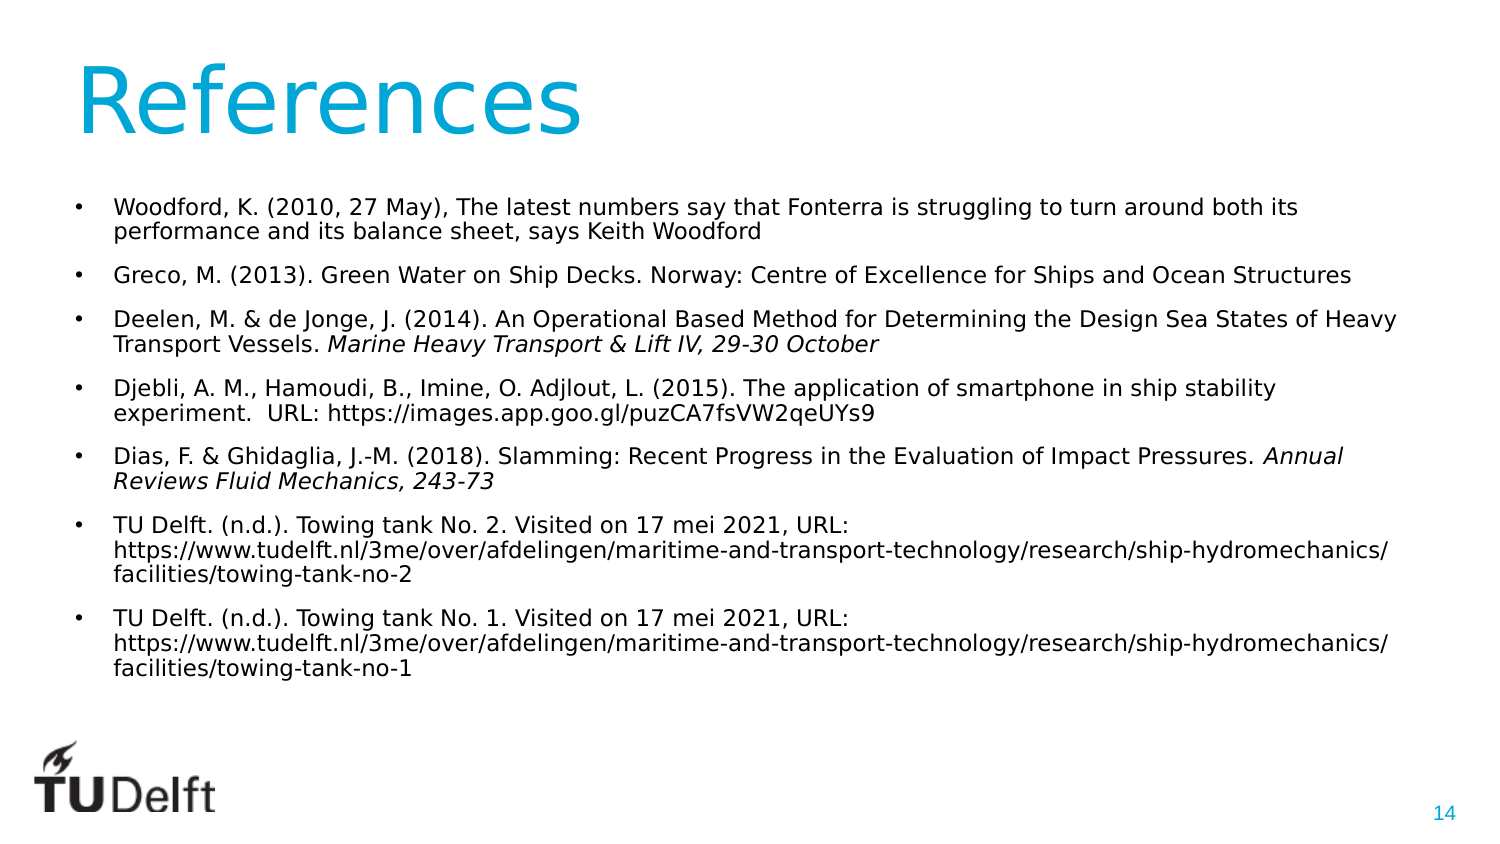

# References
Woodford, K. (2010, 27 May), The latest numbers say that Fonterra is struggling to turn around both its performance and its balance sheet, says Keith Woodford
Greco, M. (2013). Green Water on Ship Decks. Norway: Centre of Excellence for Ships and Ocean Structures
Deelen, M. & de Jonge, J. (2014). An Operational Based Method for Determining the Design Sea States of Heavy Transport Vessels. Marine Heavy Transport & Lift IV, 29-30 October
Djebli, A. M., Hamoudi, B., Imine, O. Adjlout, L. (2015). The application of smartphone in ship stability experiment.  URL: https://images.app.goo.gl/puzCA7fsVW2qeUYs9
Dias, F. & Ghidaglia, J.-M. (2018). Slamming: Recent Progress in the Evaluation of Impact Pressures. Annual Reviews Fluid Mechanics, 243-73
TU Delft. (n.d.). Towing tank No. 2. Visited on 17 mei 2021, URL: https://www.tudelft.nl/3me/over/afdelingen/maritime-and-transport-technology/research/ship-hydromechanics/facilities/towing-tank-no-2
TU Delft. (n.d.). Towing tank No. 1. Visited on 17 mei 2021, URL: https://www.tudelft.nl/3me/over/afdelingen/maritime-and-transport-technology/research/ship-hydromechanics/facilities/towing-tank-no-1